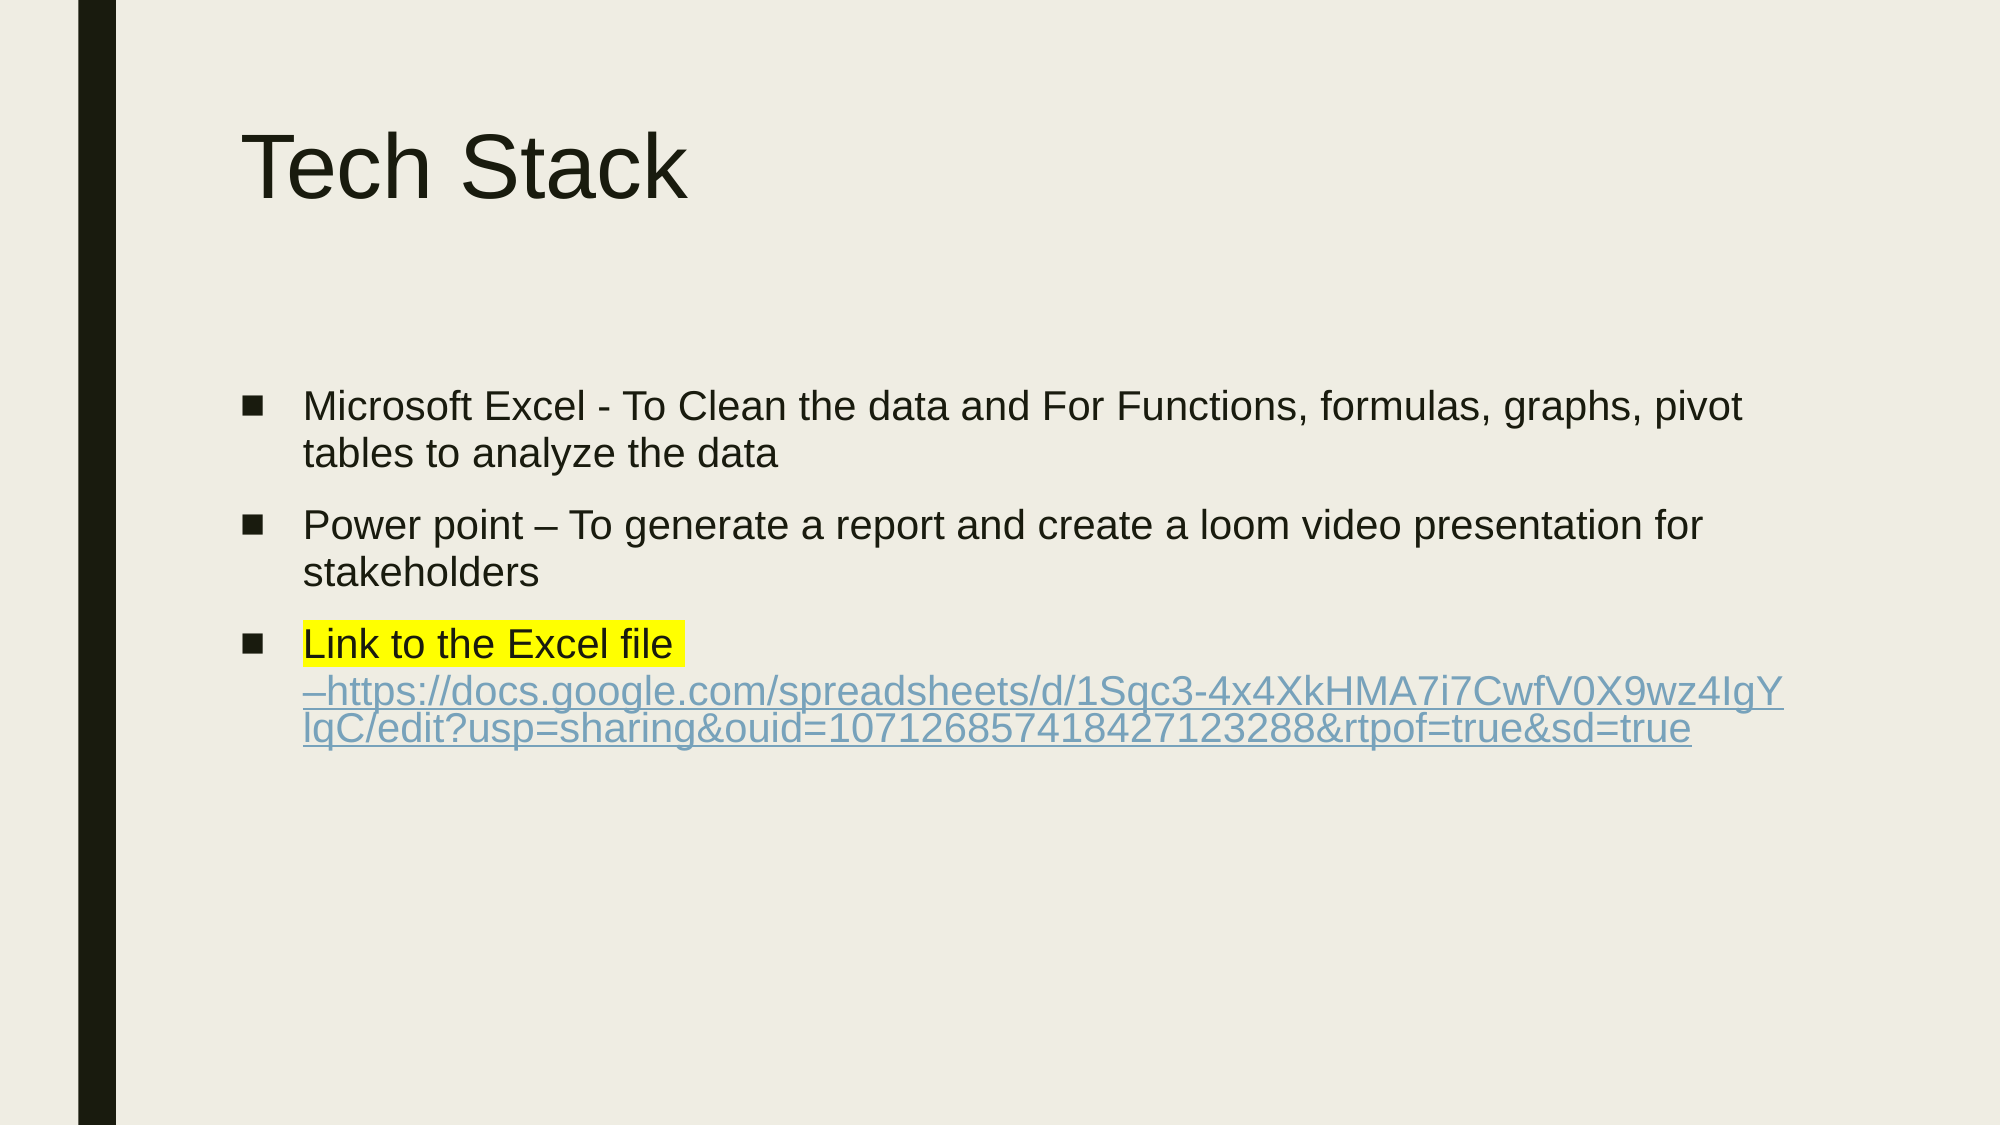

# Tech Stack
Microsoft Excel - To Clean the data and For Functions, formulas, graphs, pivot tables to analyze the data
Power point – To generate a report and create a loom video presentation for stakeholders
Link to the Excel file –https://docs.google.com/spreadsheets/d/1Sqc3-4x4XkHMA7i7CwfV0X9wz4IgYlqC/edit?usp=sharing&ouid=107126857418427123288&rtpof=true&sd=true